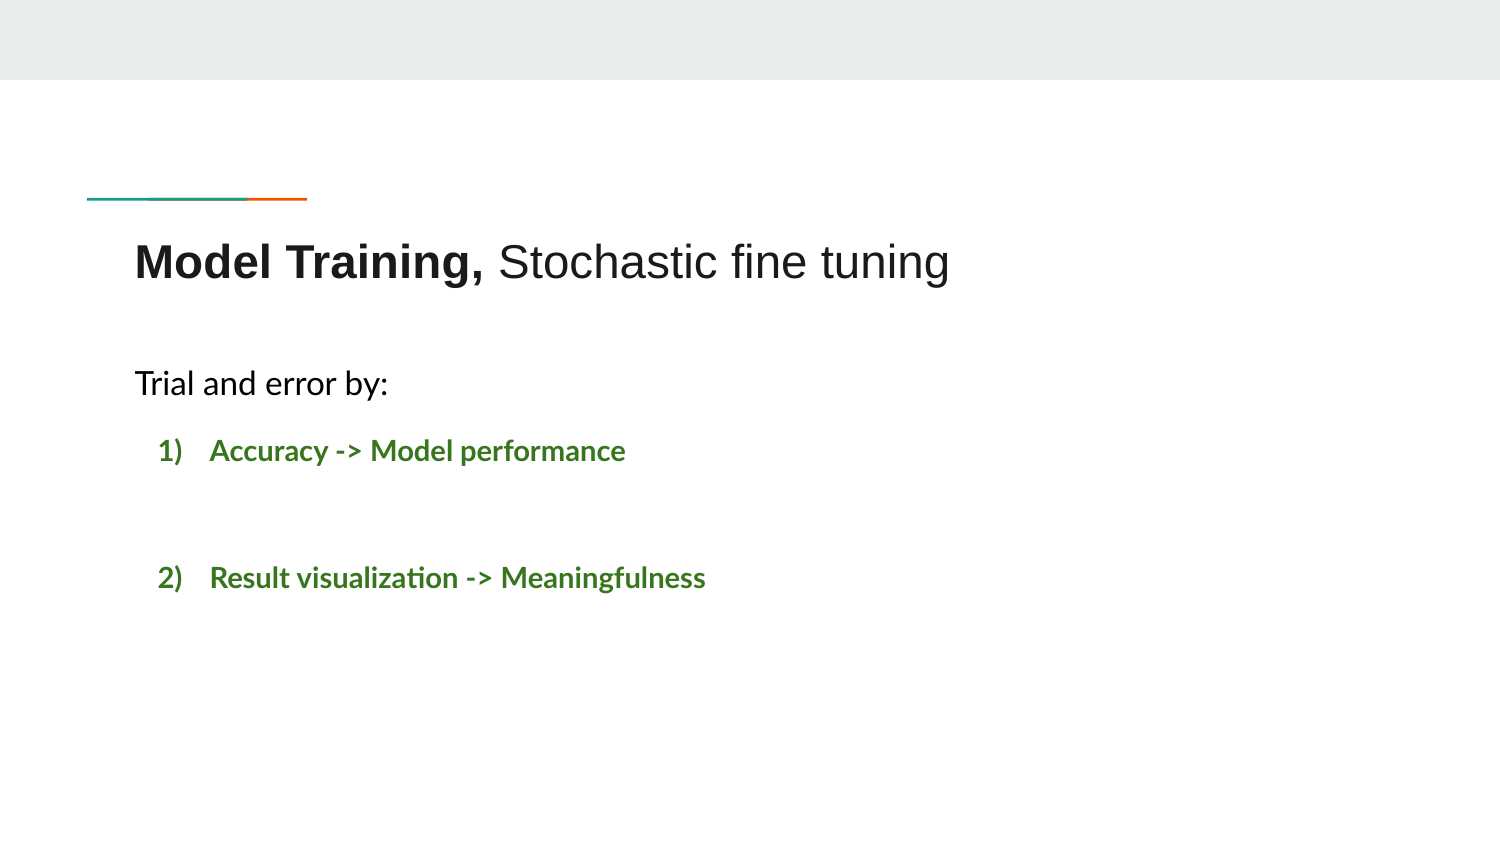

# Model Training, Stochastic fine tuning

Trial and error by:
Accuracy -> Model performance

Result visualization -> Meaningfulness